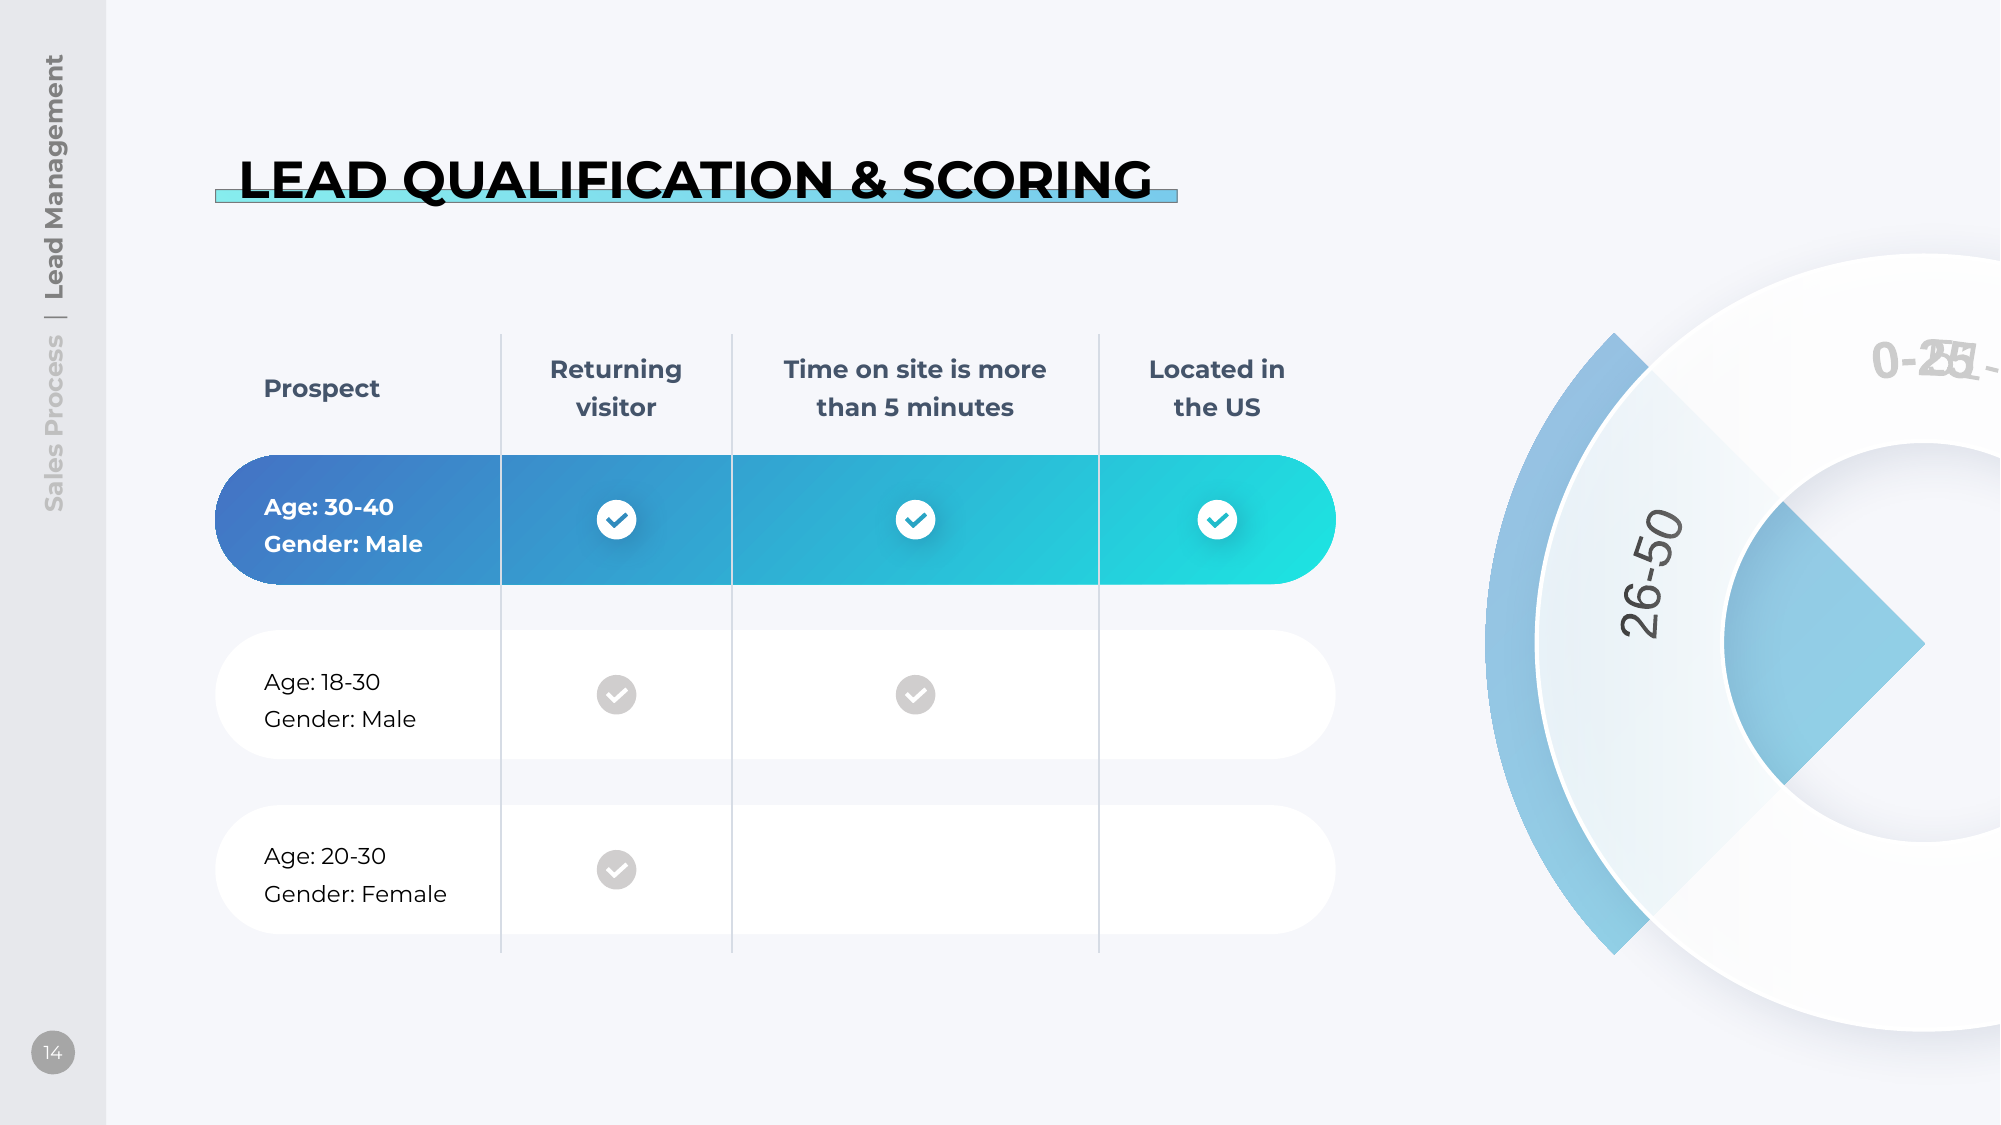

LEAD QUALIFICATION & SCORING

 Sales Process  |  Lead Management
Located in the US
Returning visitor
Time on site is more than 5 minutes
Prospect
Age: 30-40
Gender: Male

Age: 18-30
Gender: Male

Age: 20-30
Gender: Female

26-50
76-100
51-75
0-25
14